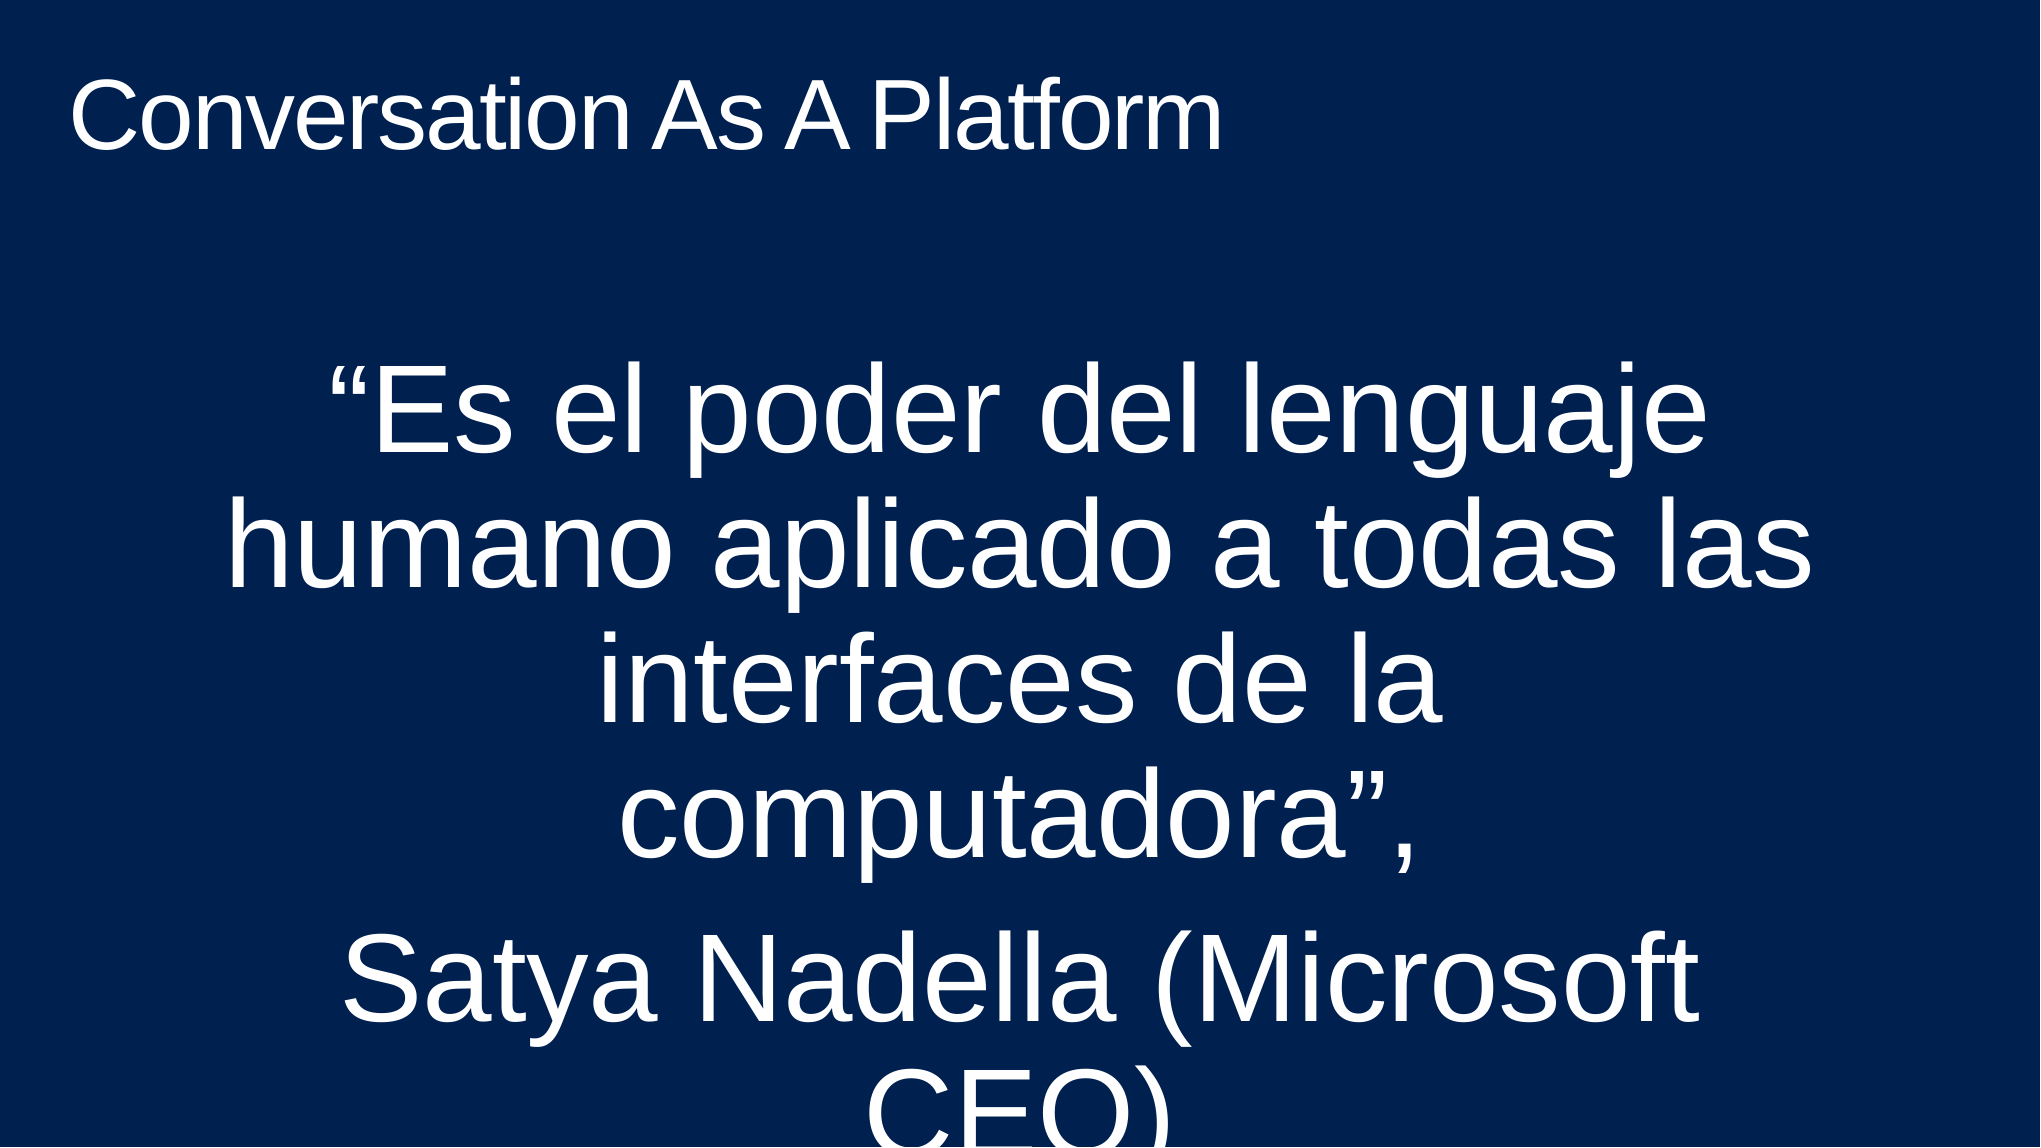

# Conversation As A Platform
“Es el poder del lenguaje humano aplicado a todas las interfaces de la computadora”,
Satya Nadella (Microsoft CEO)